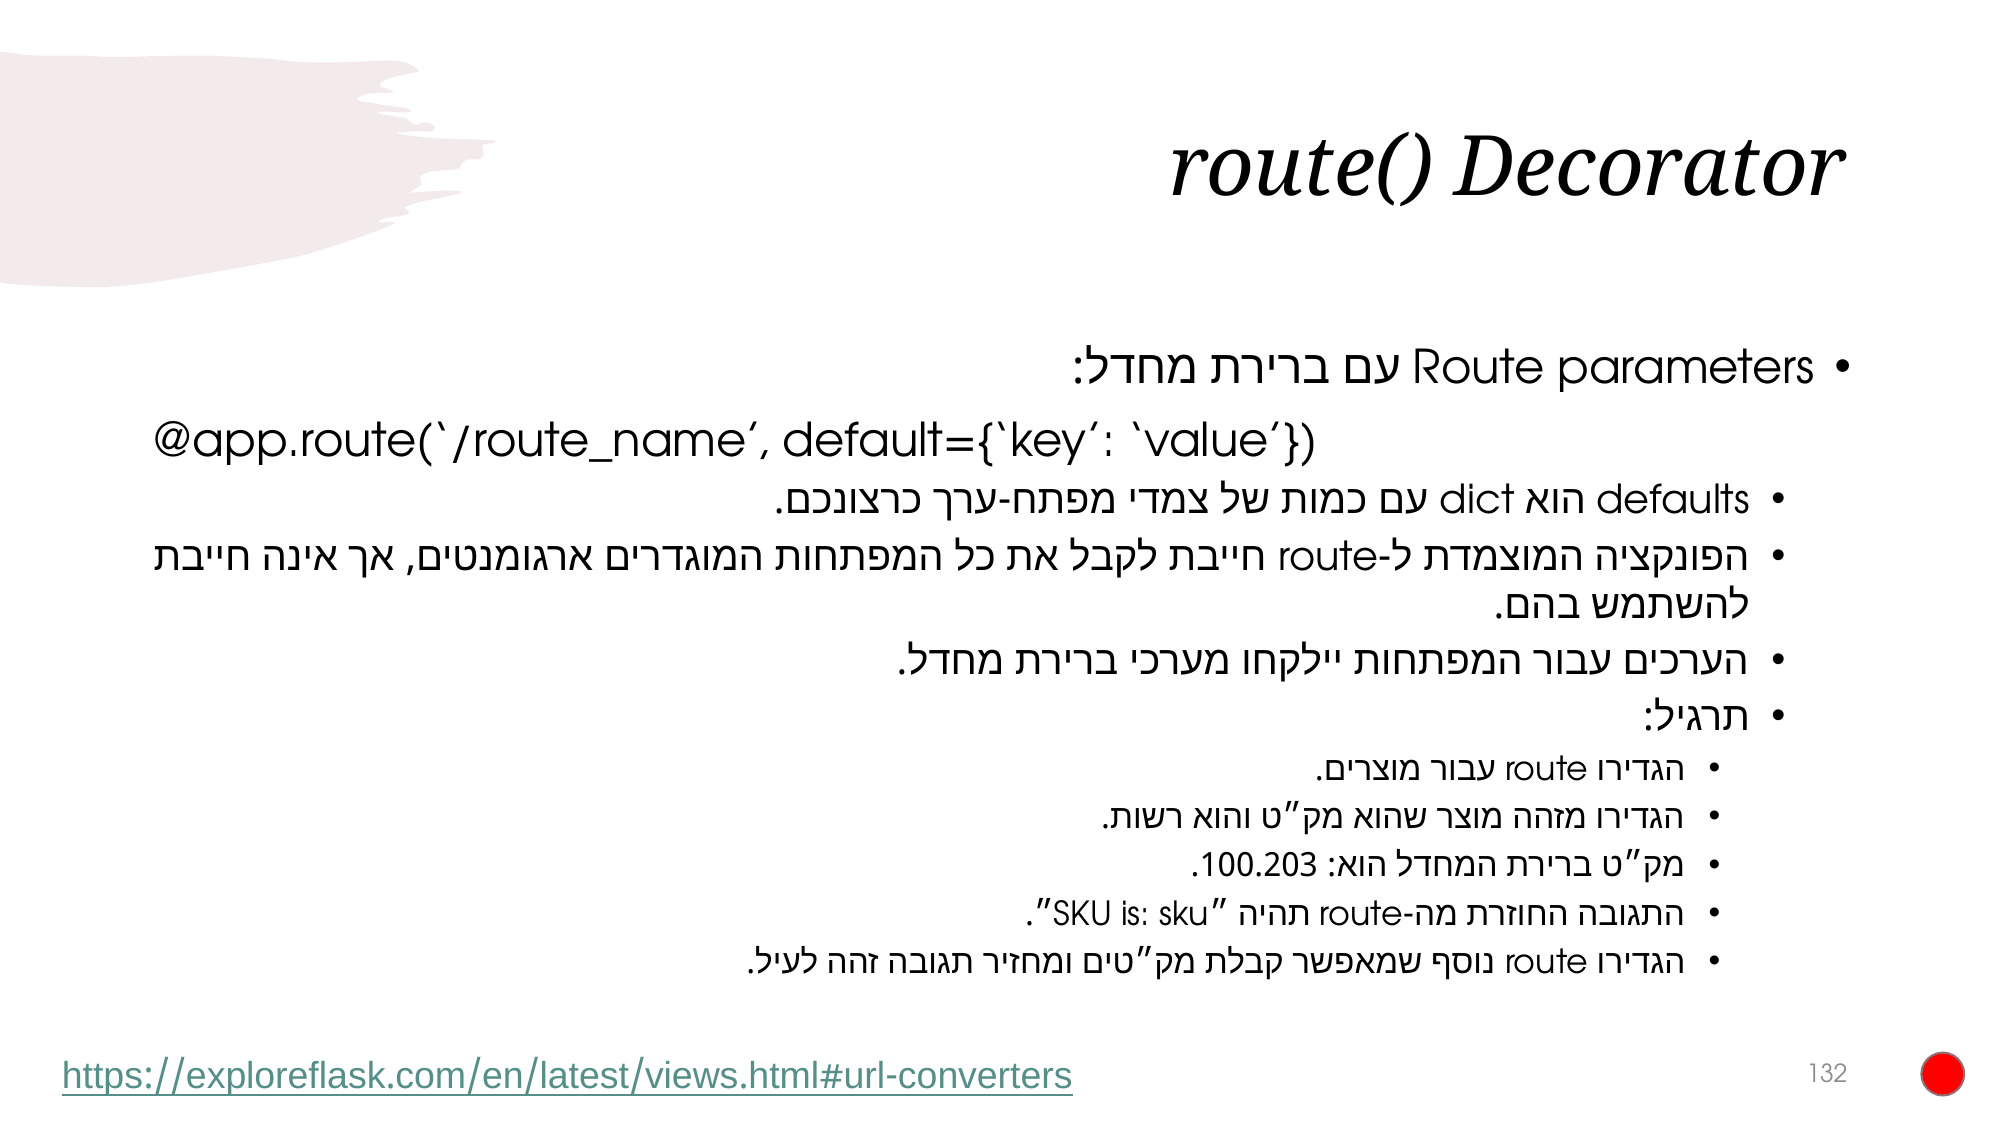

# route() Decorator
Route parameters עם ברירת מחדל:
@app.route(‘/route_name’, default={‘key’: ‘value’})
defaults הוא dict עם כמות של צמדי מפתח-ערך כרצונכם.
הפונקציה המוצמדת ל-route חייבת לקבל את כל המפתחות המוגדרים ארגומנטים, אך אינה חייבת להשתמש בהם.
הערכים עבור המפתחות יילקחו מערכי ברירת מחדל.
תרגיל:
הגדירו route עבור מוצרים.
הגדירו מזהה מוצר שהוא מק״ט והוא רשות.
מק״ט ברירת המחדל הוא: 100.203.
התגובה החוזרת מה-route תהיה ״SKU is: sku״.
הגדירו route נוסף שמאפשר קבלת מק״טים ומחזיר תגובה זהה לעיל.

132
https://exploreflask.com/en/latest/views.html#url-converters